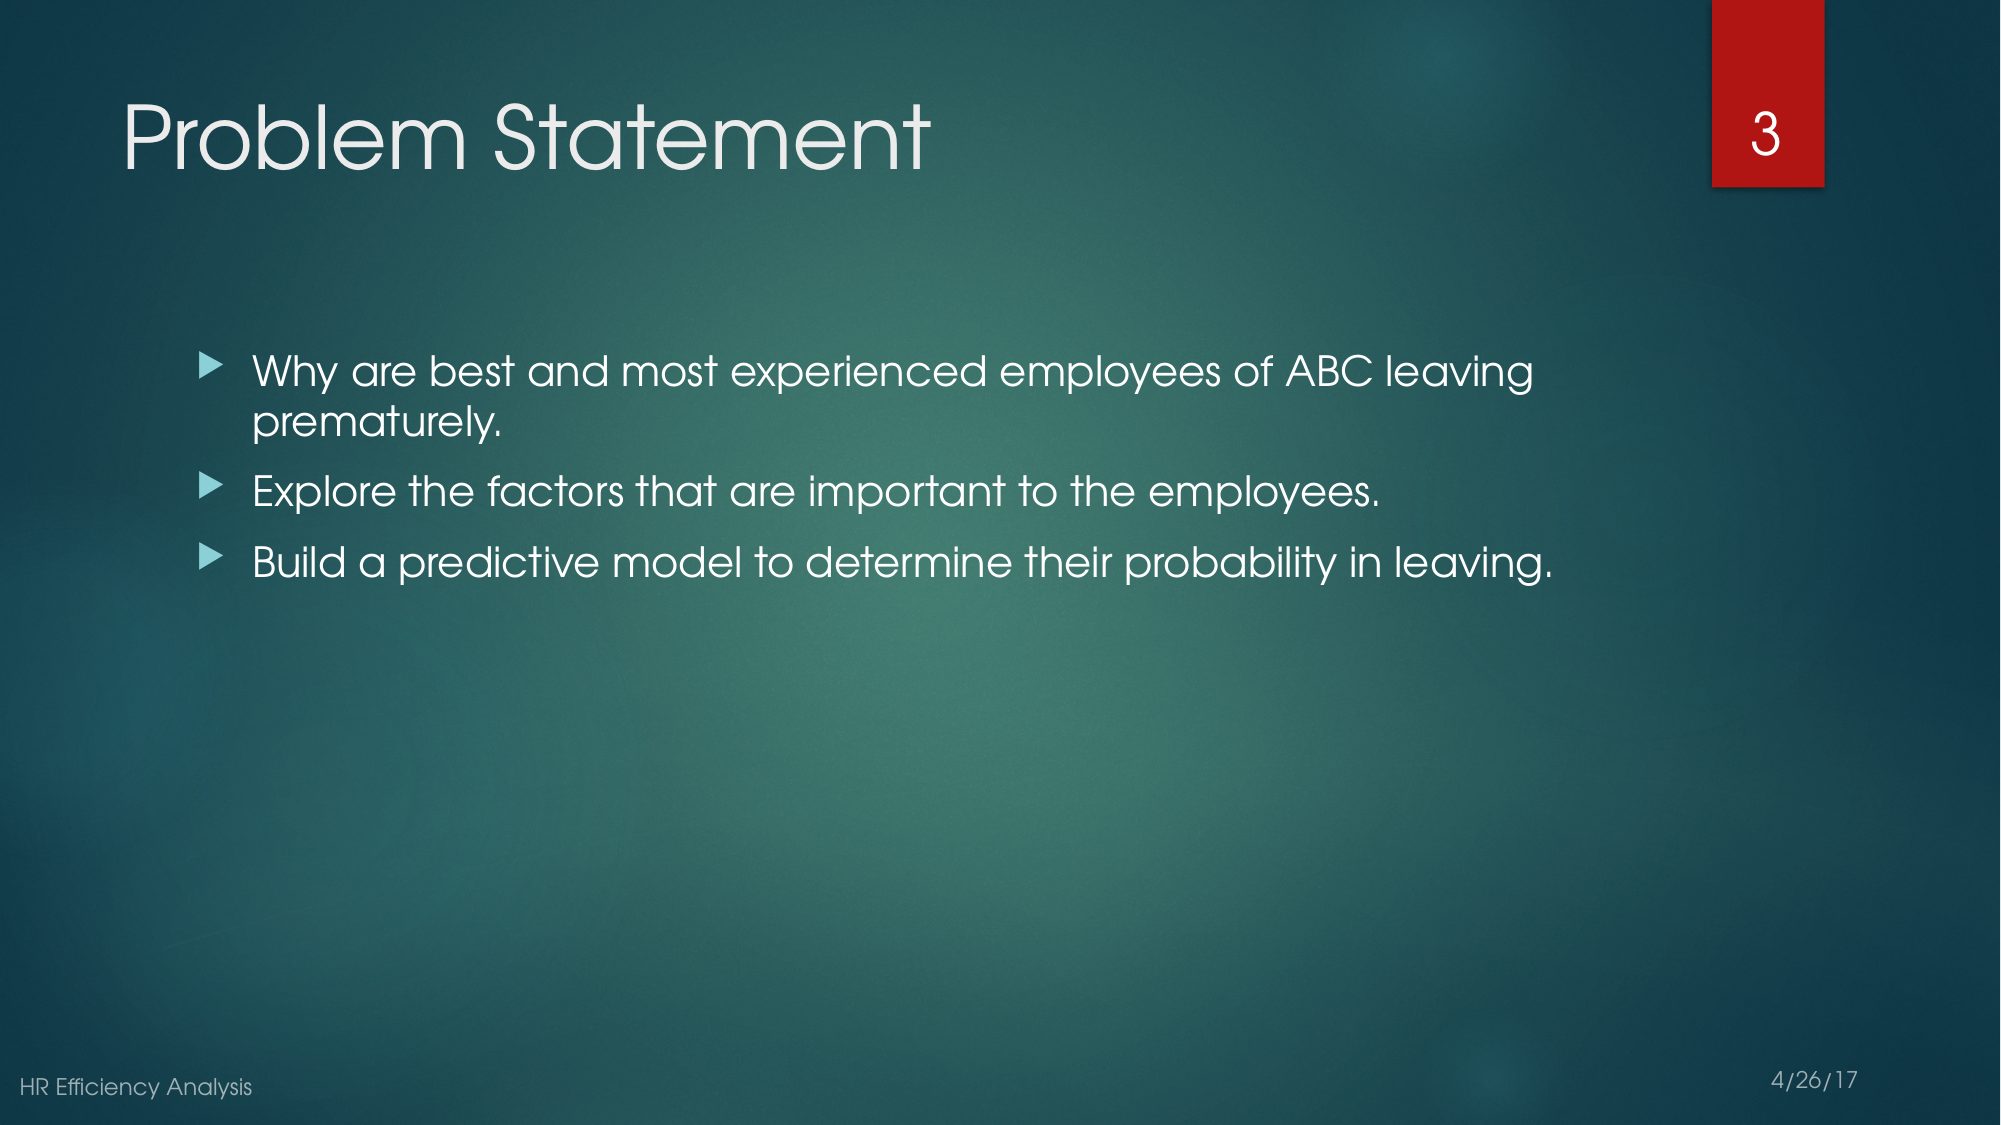

3
# Problem Statement
Why are best and most experienced employees of ABC leaving prematurely.
Explore the factors that are important to the employees.
Build a predictive model to determine their probability in leaving.

HR Efficiency Analysis
4/26/17